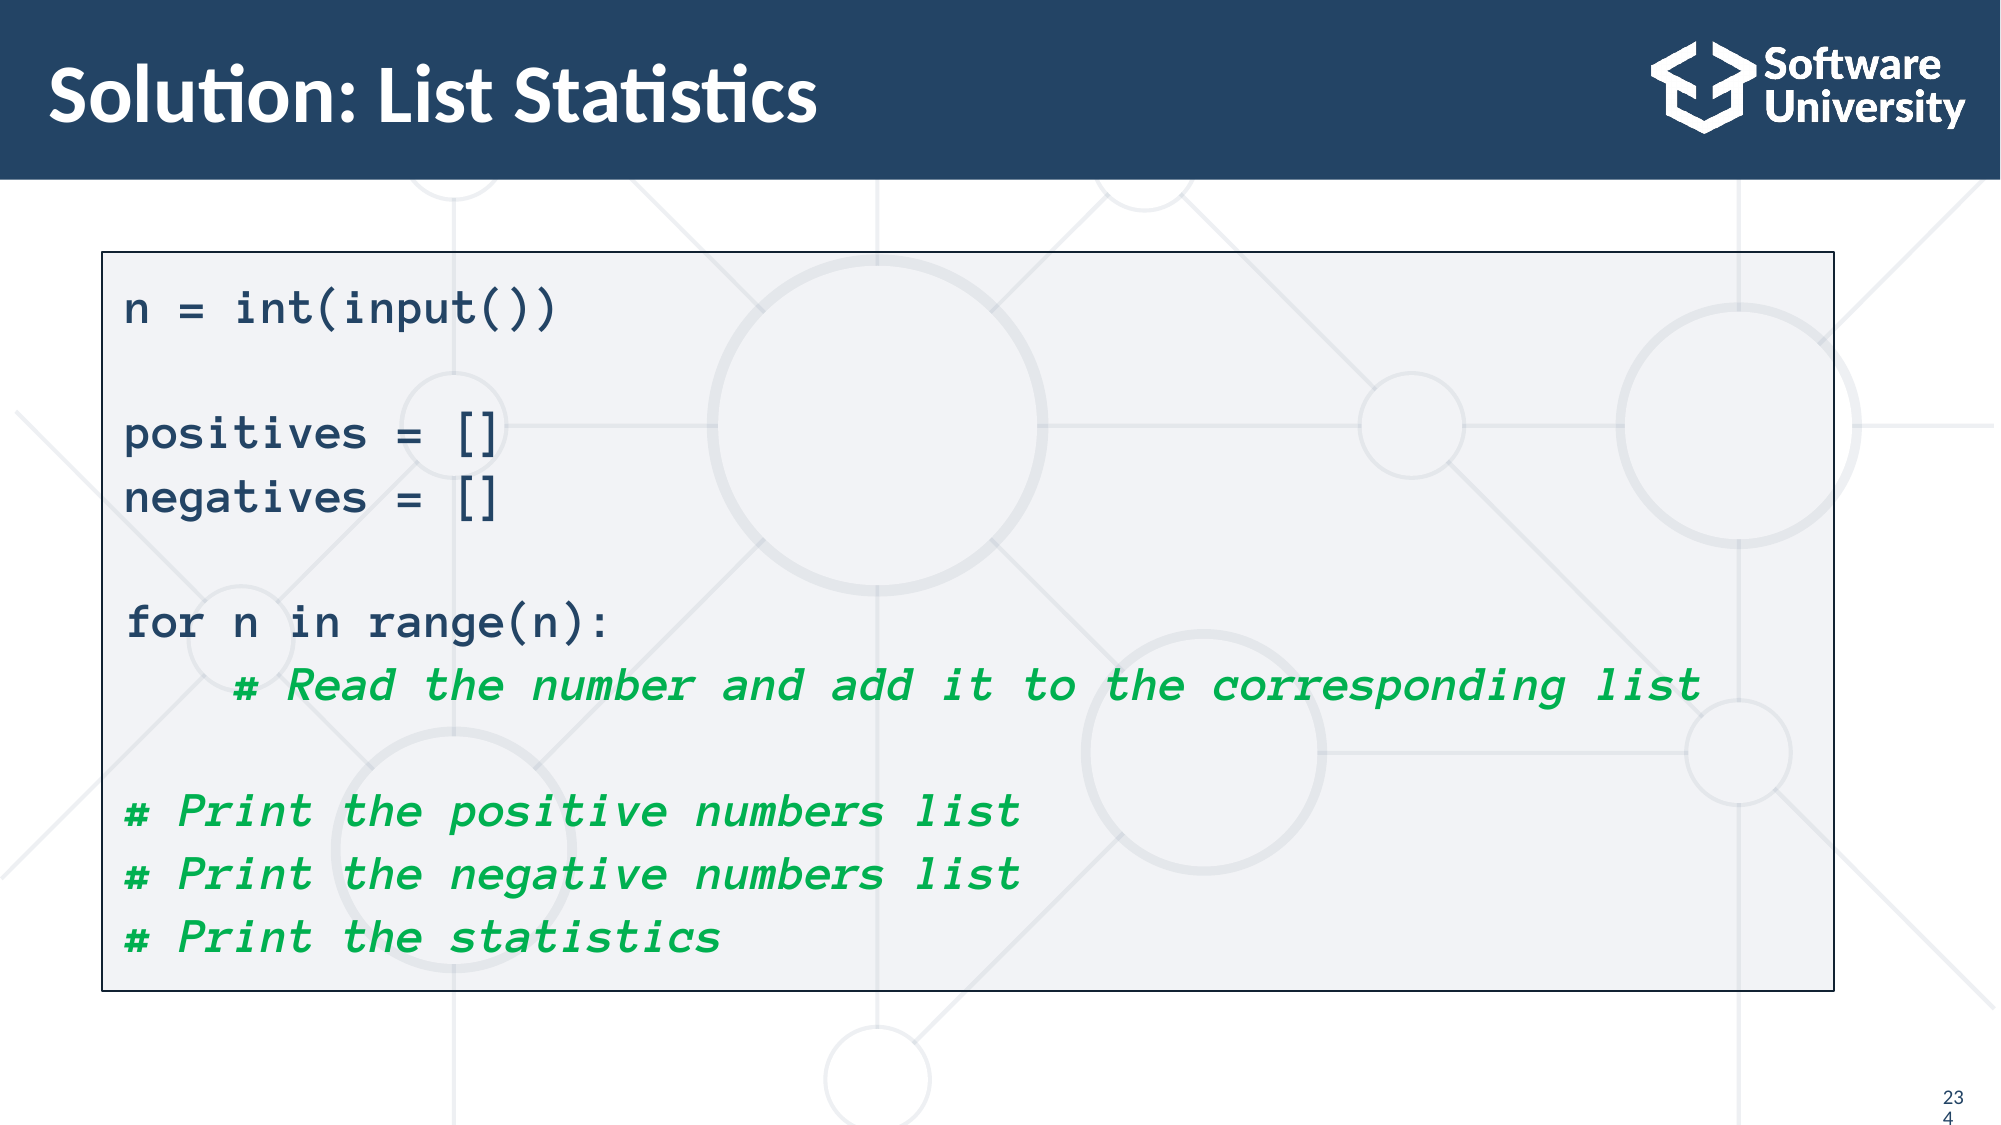

# Solution: List Statistics
n = int(input())

positives = []
negatives = []

for n in range(n):
    # Read the number and add it to the corresponding list

# Print the positive numbers list
# Print the negative numbers list
# Print the statistics
234